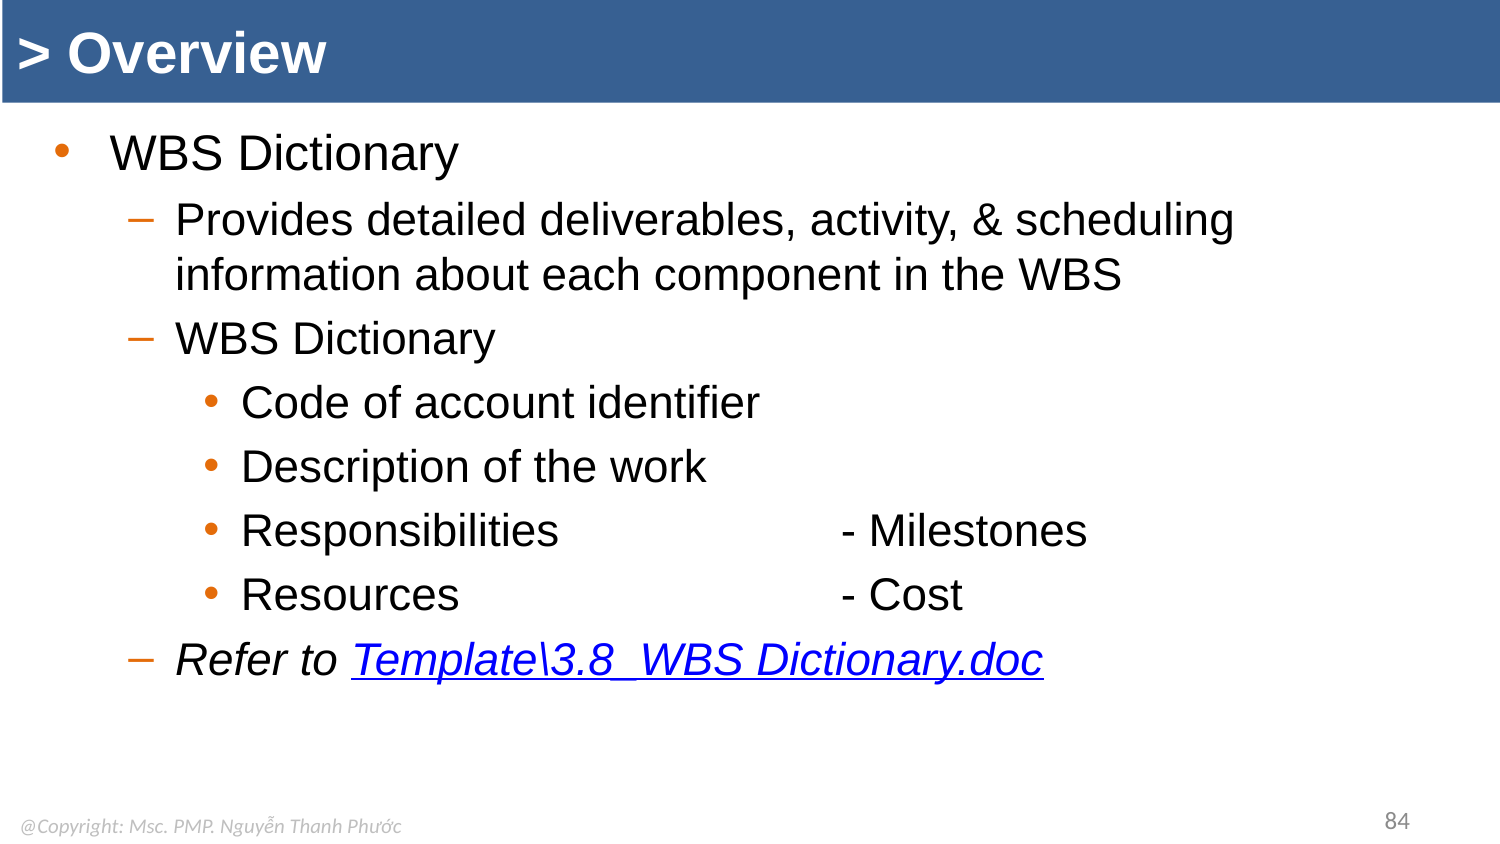

# > Overview
WBS Dictionary
Provides detailed deliverables, activity, & scheduling information about each component in the WBS
WBS Dictionary
Code of account identifier
Description of the work
Responsibilities		- Milestones
Resources			- Cost
Refer to Template\3.8_WBS Dictionary.doc

84